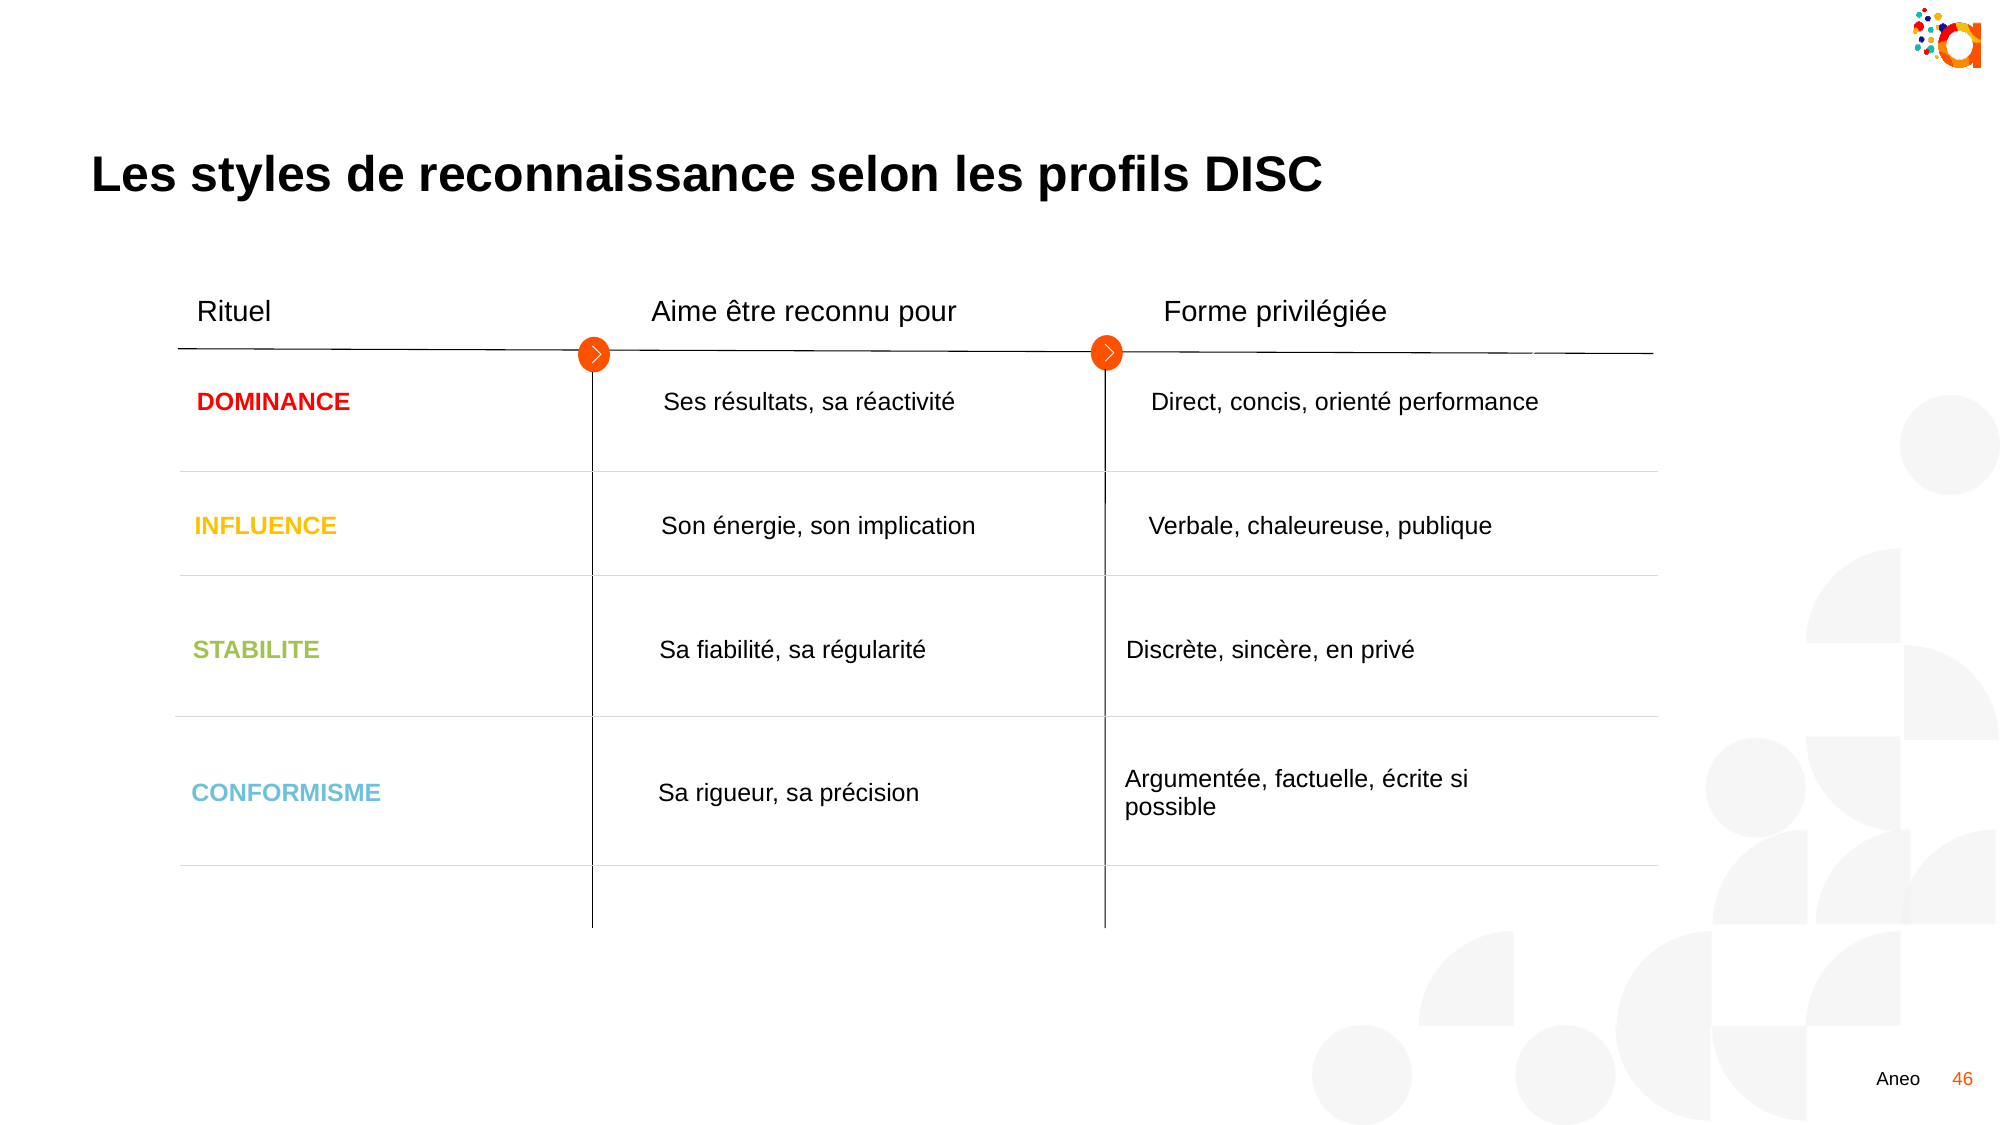

# Les styles de reconnaissance selon les profils DISC
| Rituel | Aime être reconnu pour | Forme privilégiée |  |
| --- | --- | --- | --- |

| DOMINANCE | Ses résultats, sa réactivité | Direct, concis, orienté performance |  |
| --- | --- | --- | --- |
| INFLUENCE | Son énergie, son implication | Verbale, chaleureuse, publique |  |
| --- | --- | --- | --- |
| STABILITE | Sa fiabilité, sa régularité | Discrète, sincère, en privé |  |
| --- | --- | --- | --- |
| CONFORMISME | Sa rigueur, sa précision | Argumentée, factuelle, écrite si possible |  |
| --- | --- | --- | --- |